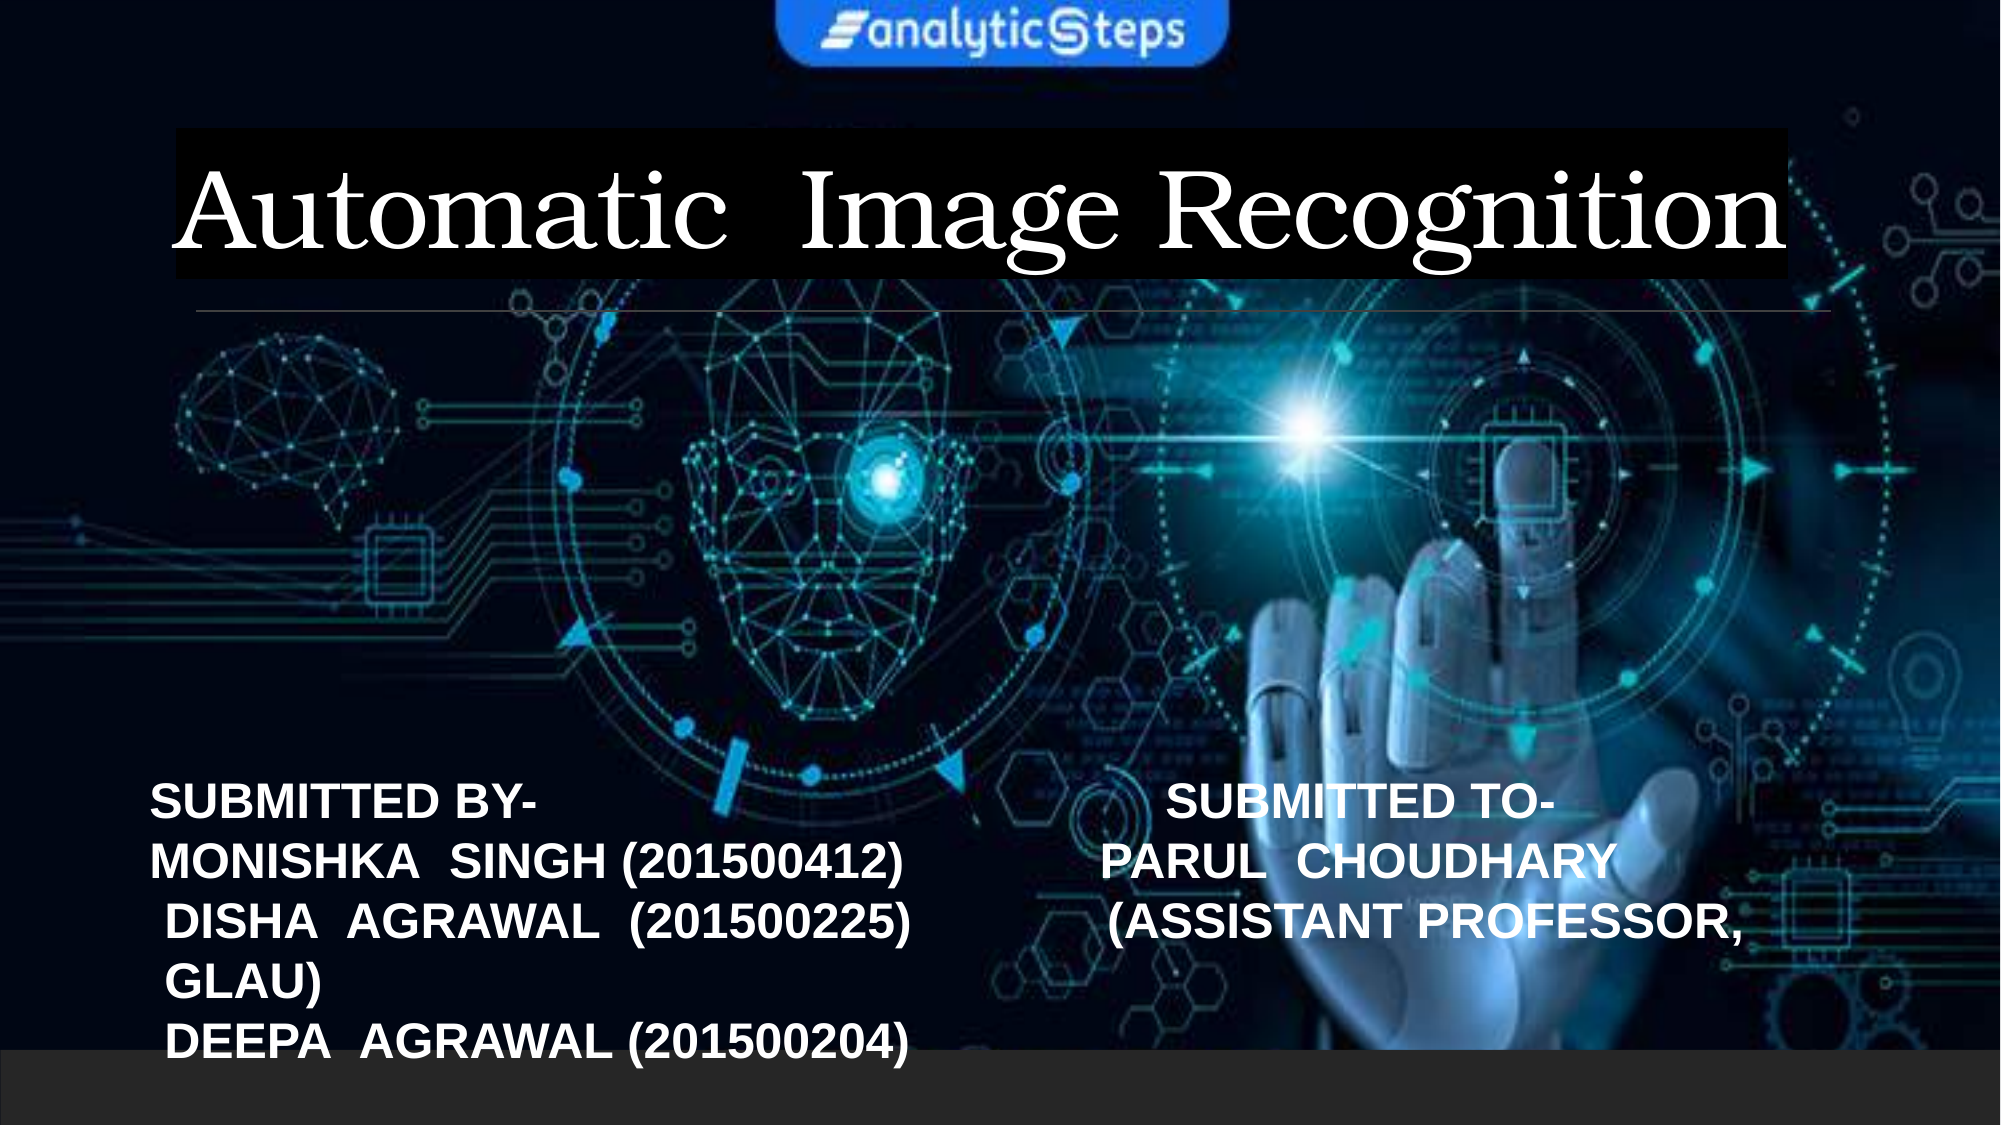

# Automatic  Image Recognition
SUBMITTED BY-                                             SUBMITTED TO-
MONISHKA  SINGH (201500412)              PARUL  CHOUDHARY
DISHA  AGRAWAL  (201500225)              (ASSISTANT PROFESSOR, GLAU)
DEEPA  AGRAWAL (201500204)